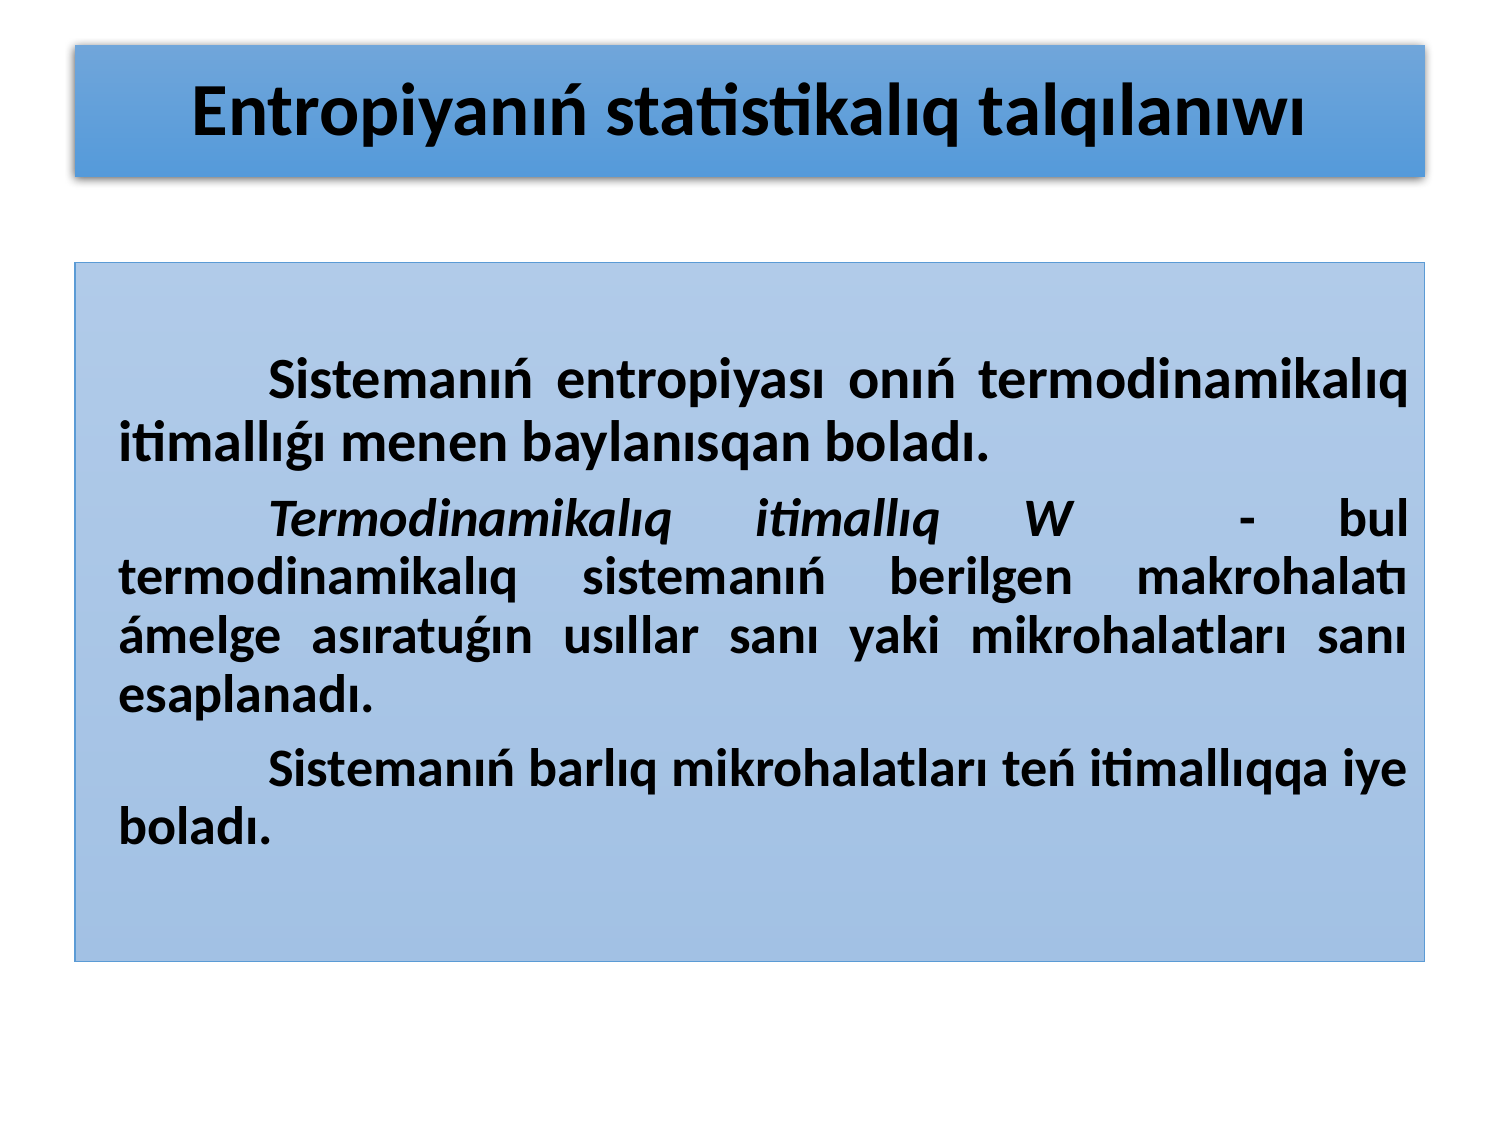

# Entropiyanıń statistikalıq talqılanıwı

		Sistemanıń entropiyası onıń termodinamikalıq itimallıǵı menen baylanısqan boladı.
		Termodinamikalıq itimallıq W  - bul termodinamikalıq sistemanıń berilgen makrohalatı ámelge asıratuǵın usıllar sanı yaki mikrohalatları sanı esaplanadı.
		Sistemanıń barlıq mikrohalatları teń itimallıqqa iye boladı.